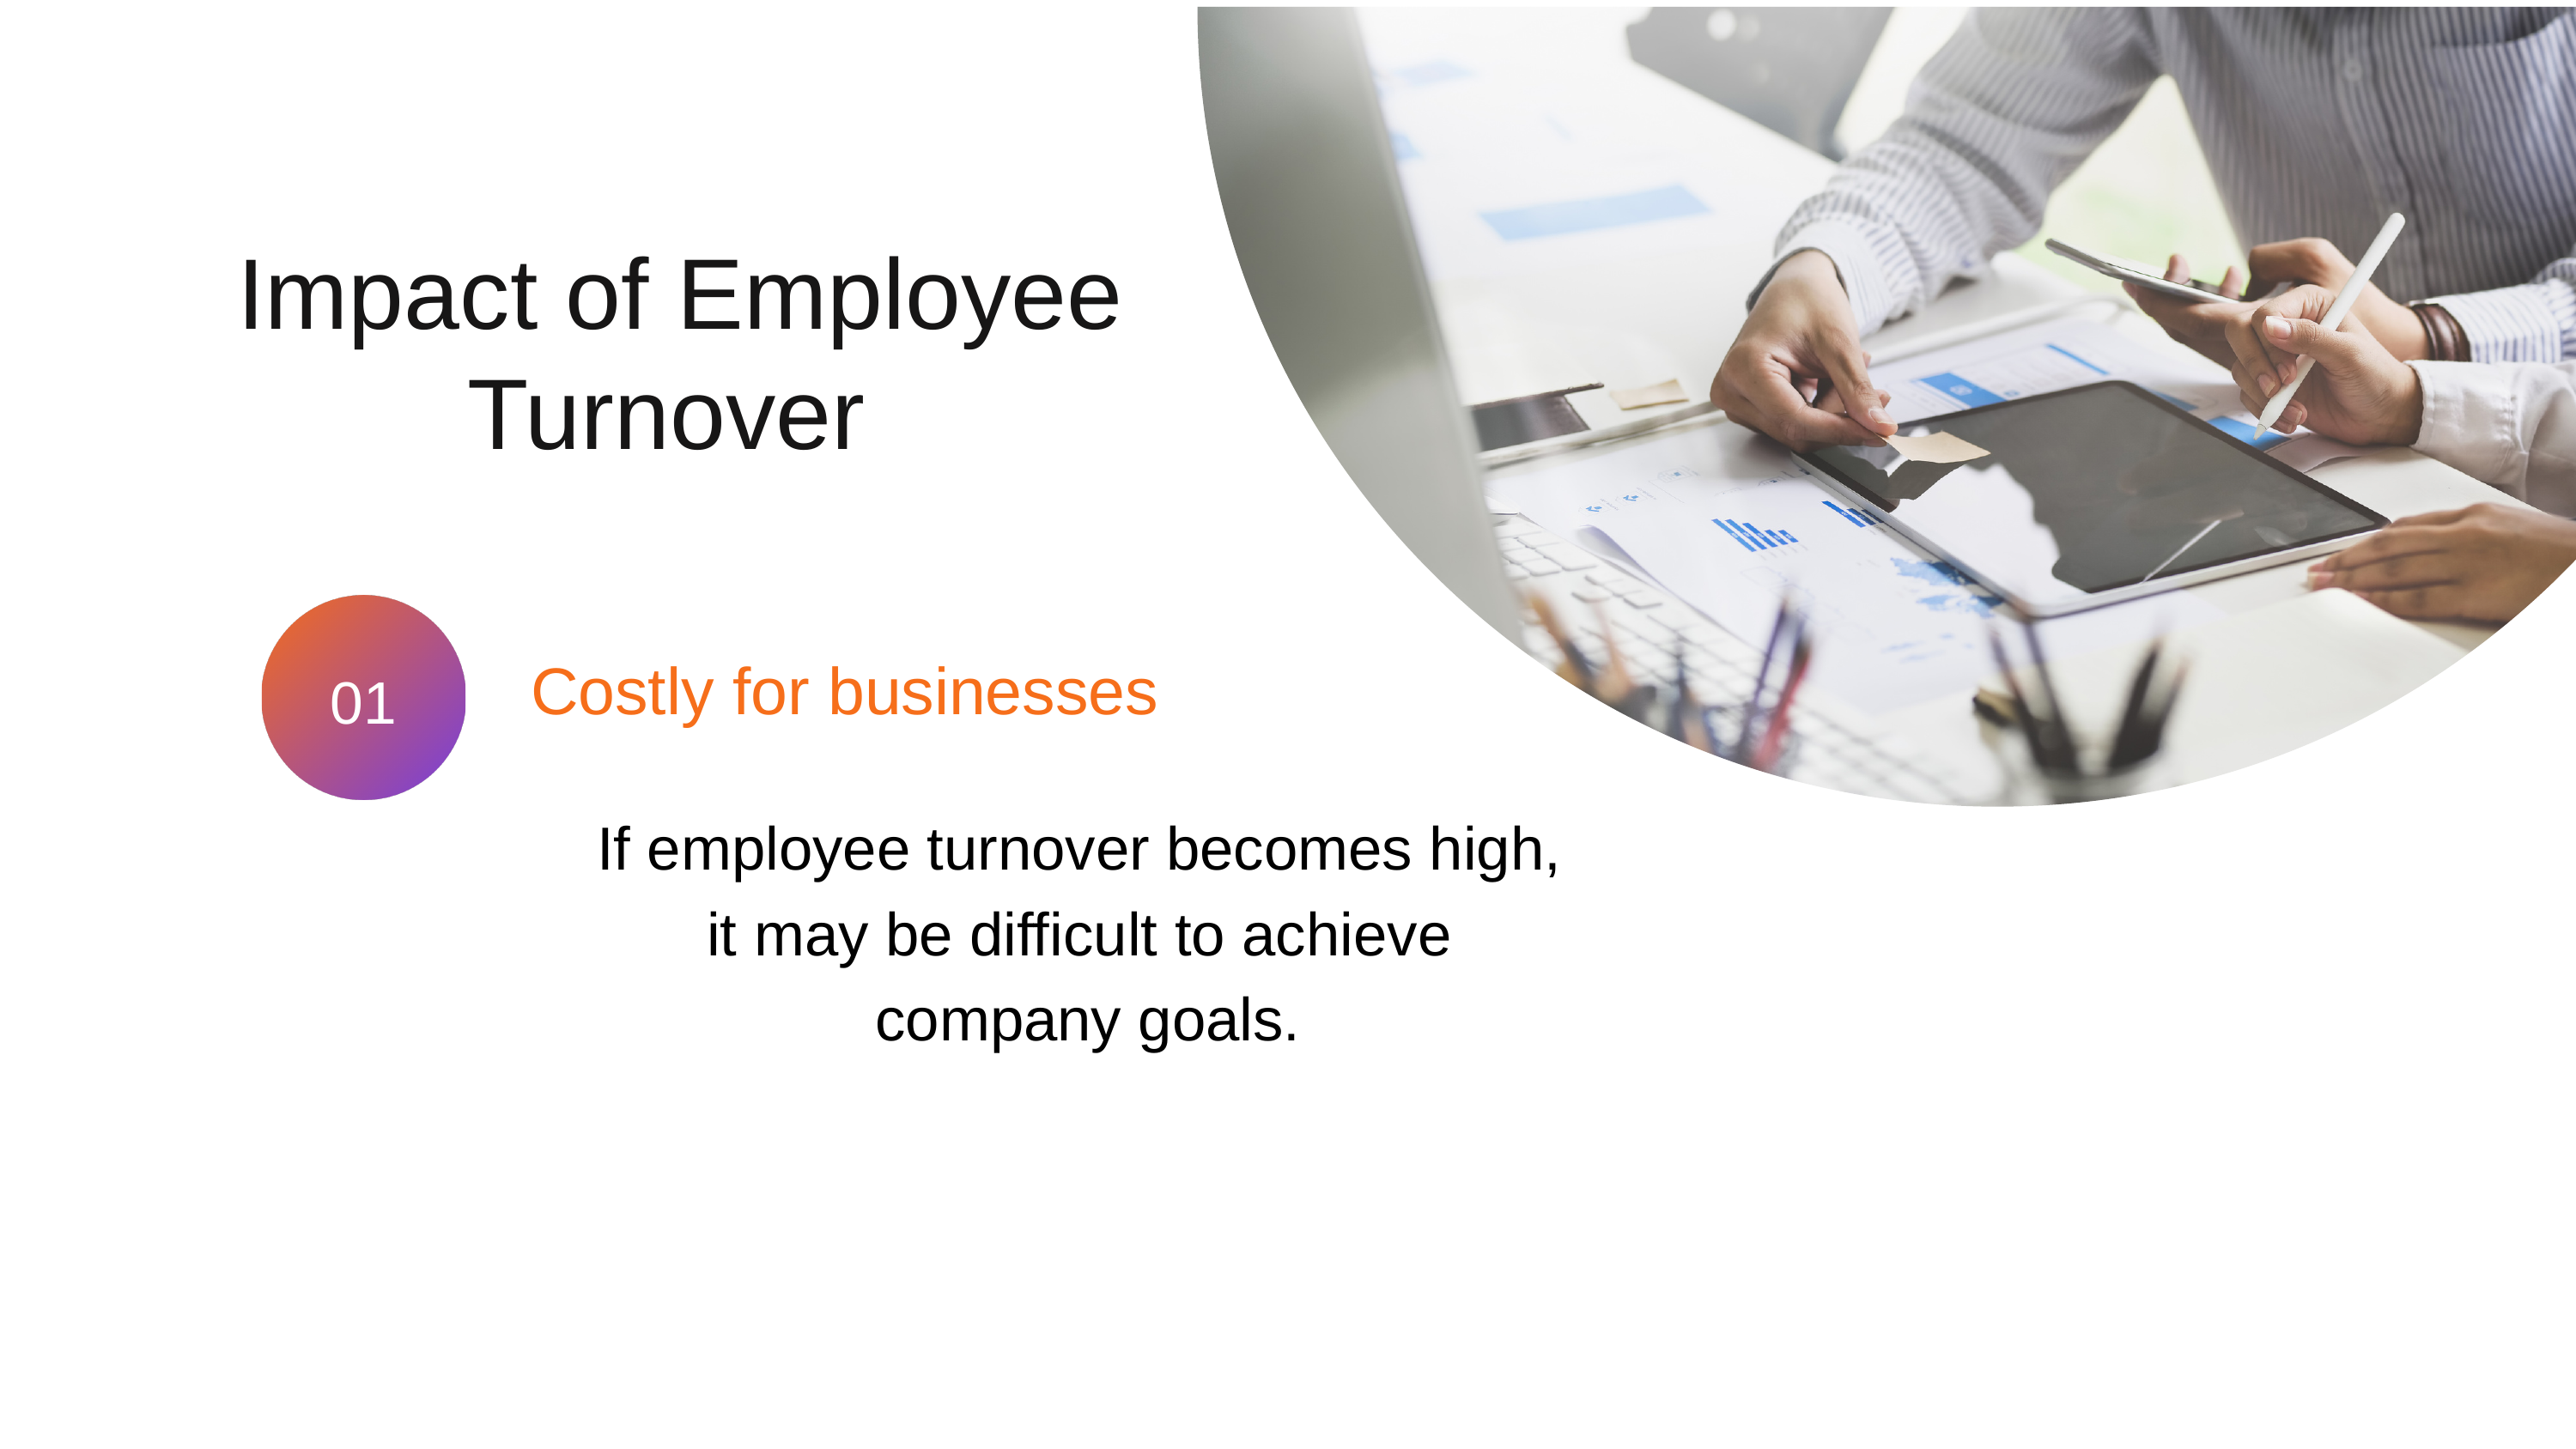

Impact of Employee
Turnover

Costly for businesses
01
02
If employee turnover becomes high,
it may be difficult to achieve
company goals.